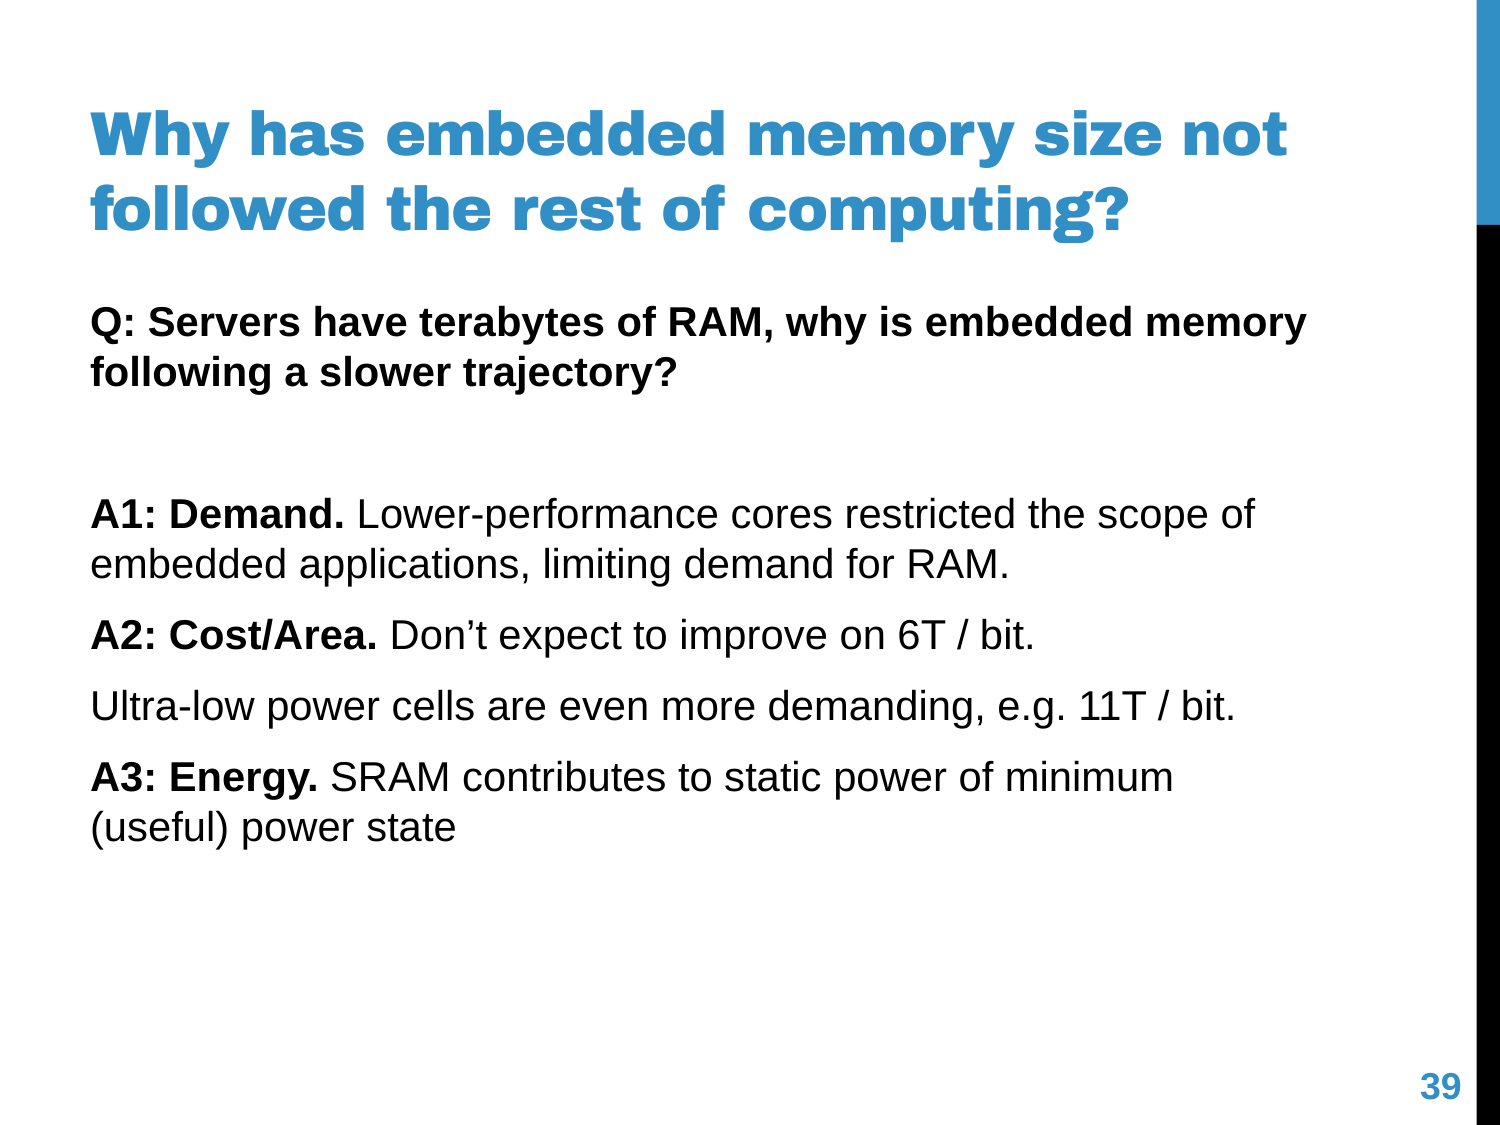

# Why has embedded memory size not followed the rest of computing?
Q: Servers have terabytes of RAM, why is embedded memory following a slower trajectory?

A1: Demand. Lower-performance cores restricted the scope of embedded applications, limiting demand for RAM.
A2: Cost/Area. Don’t expect to improve on 6T / bit.
Ultra-low power cells are even more demanding, e.g. 11T / bit.
A3: Energy. SRAM contributes to static power of minimum (useful) power state
39